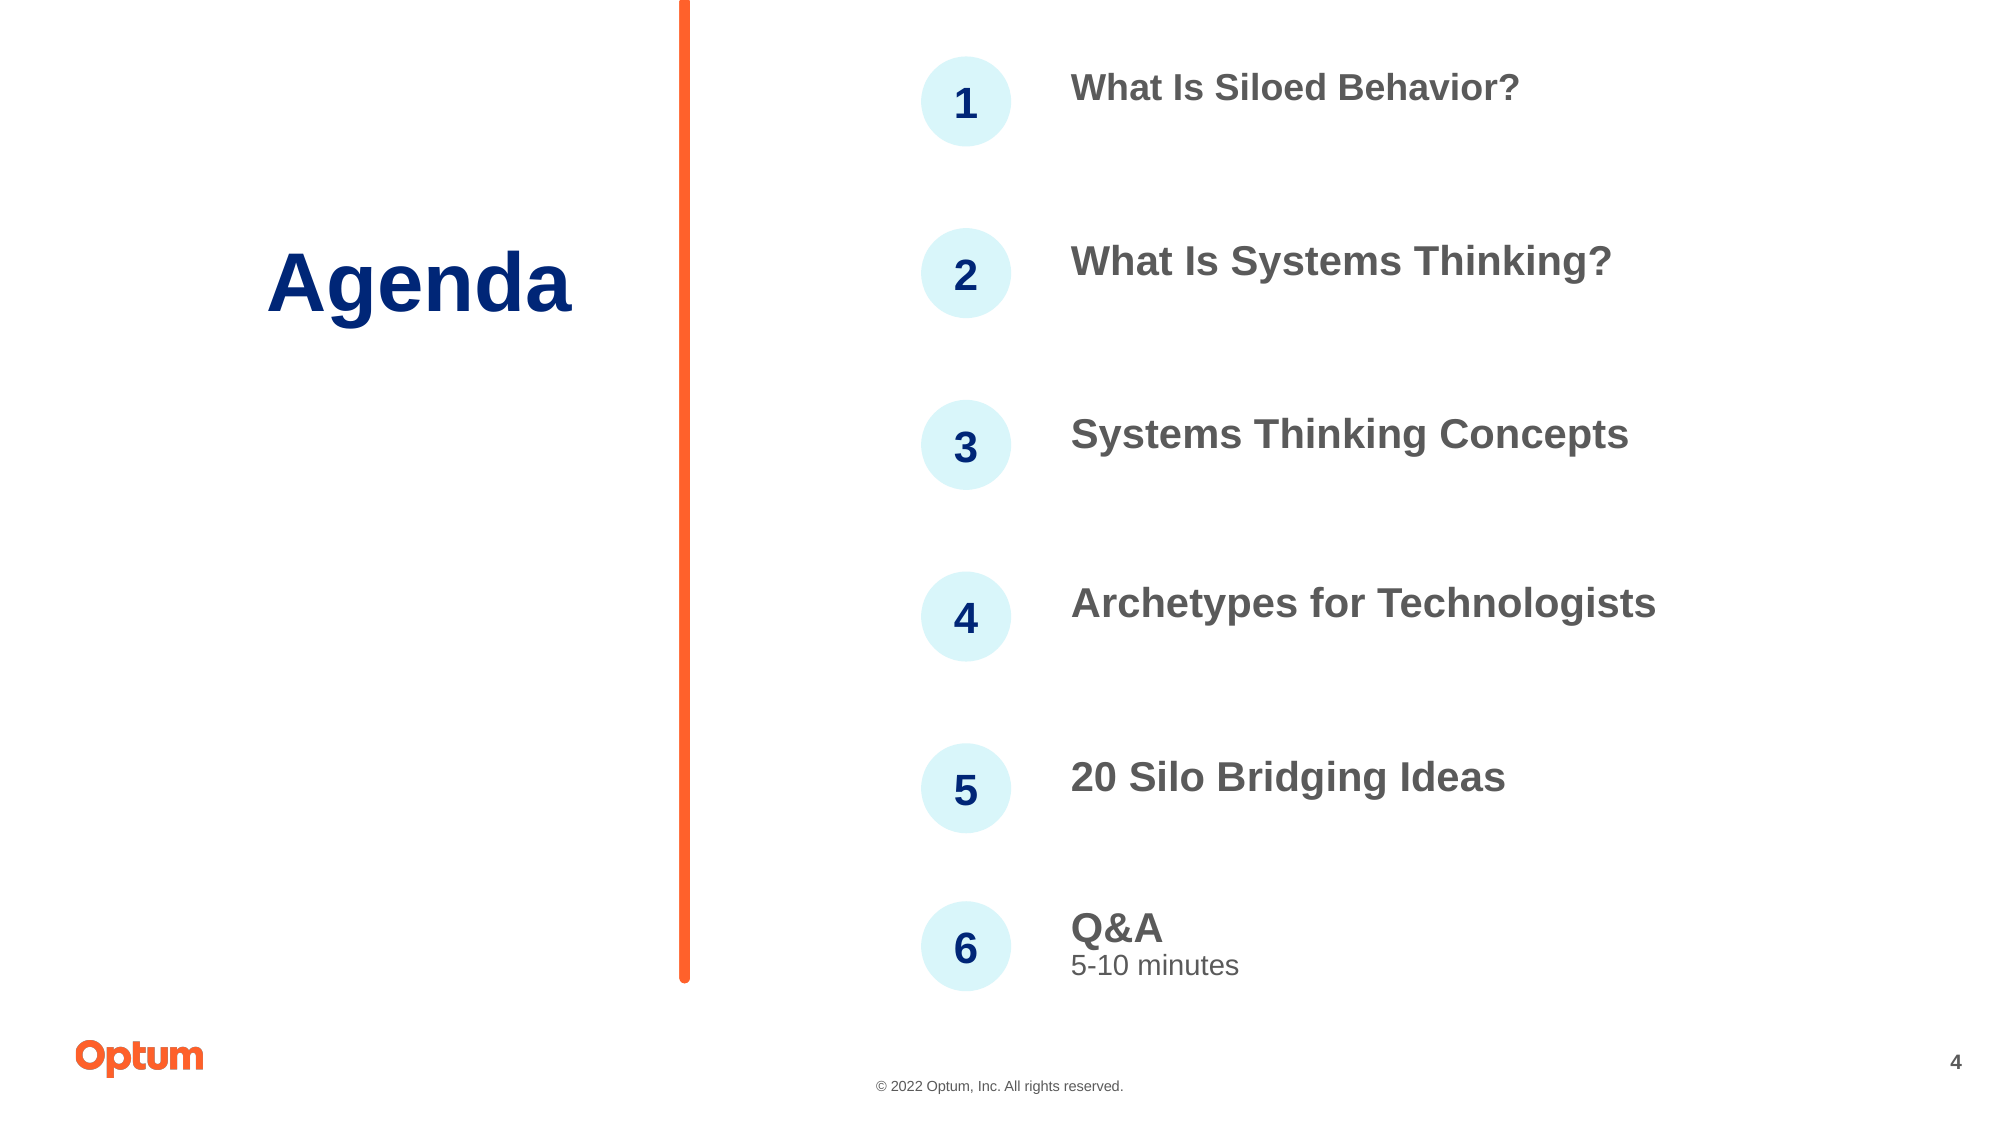

What Is Siloed Behavior?

What Is Systems Thinking?

Systems Thinking Concepts

Archetypes for Technologists

20 Silo Bridging Ideas

Q&A
5-10 minutes